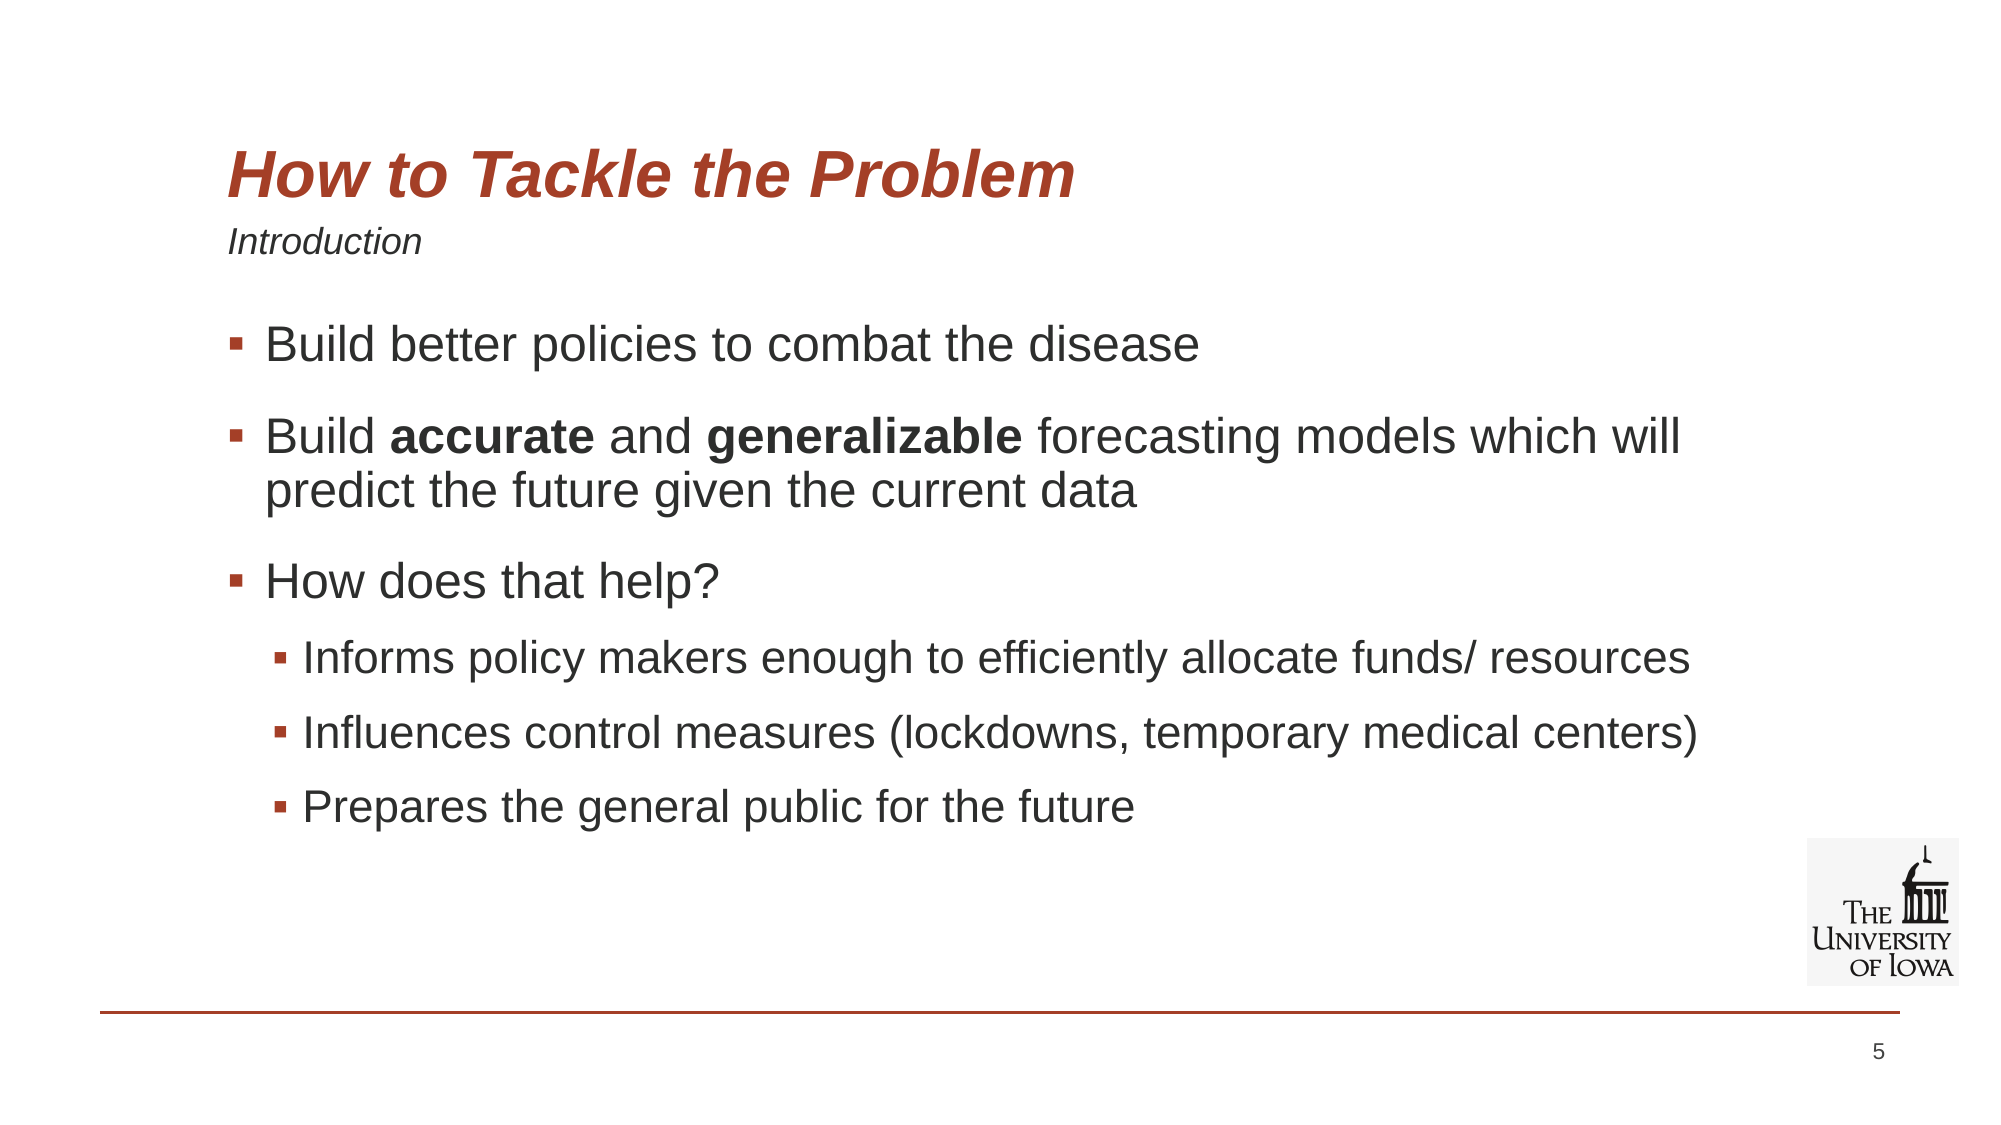

# How to Tackle the Problem
Introduction
Build better policies to combat the disease
Build accurate and generalizable forecasting models which will predict the future given the current data
How does that help?
Informs policy makers enough to efficiently allocate funds/ resources
Influences control measures (lockdowns, temporary medical centers)
Prepares the general public for the future
5